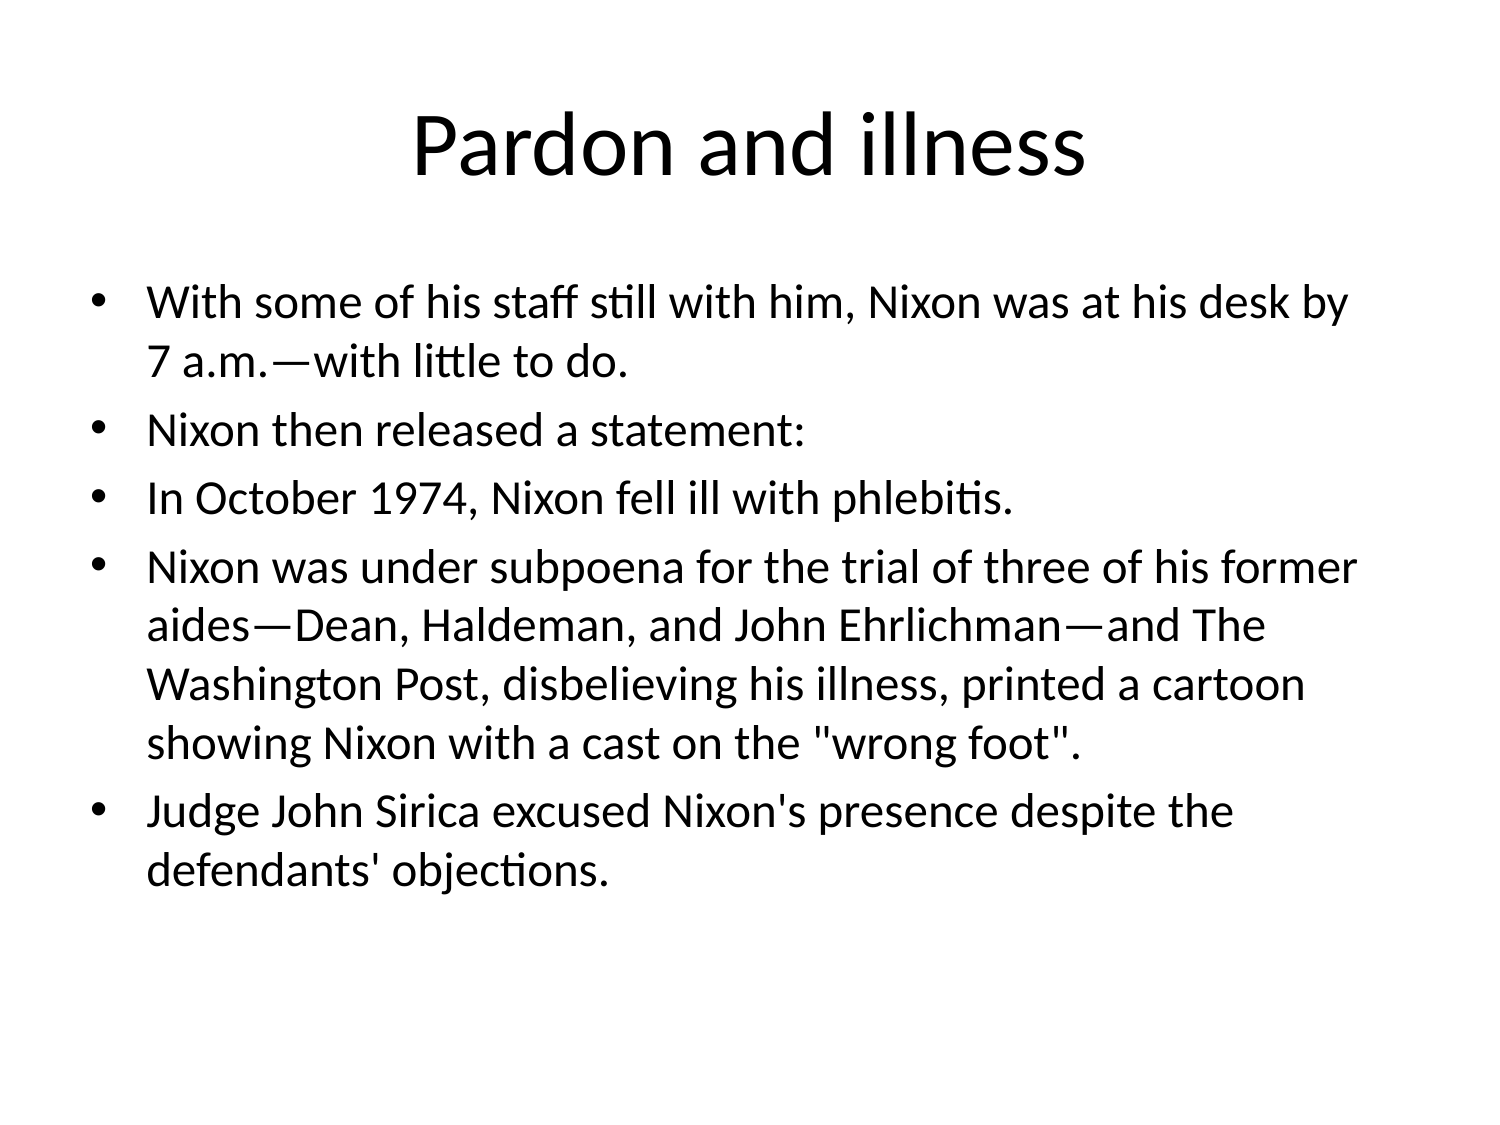

# Pardon and illness
With some of his staff still with him, Nixon was at his desk by 7 a.m.—with little to do.
Nixon then released a statement:
In October 1974, Nixon fell ill with phlebitis.
Nixon was under subpoena for the trial of three of his former aides—Dean, Haldeman, and John Ehrlichman—and The Washington Post, disbelieving his illness, printed a cartoon showing Nixon with a cast on the "wrong foot".
Judge John Sirica excused Nixon's presence despite the defendants' objections.